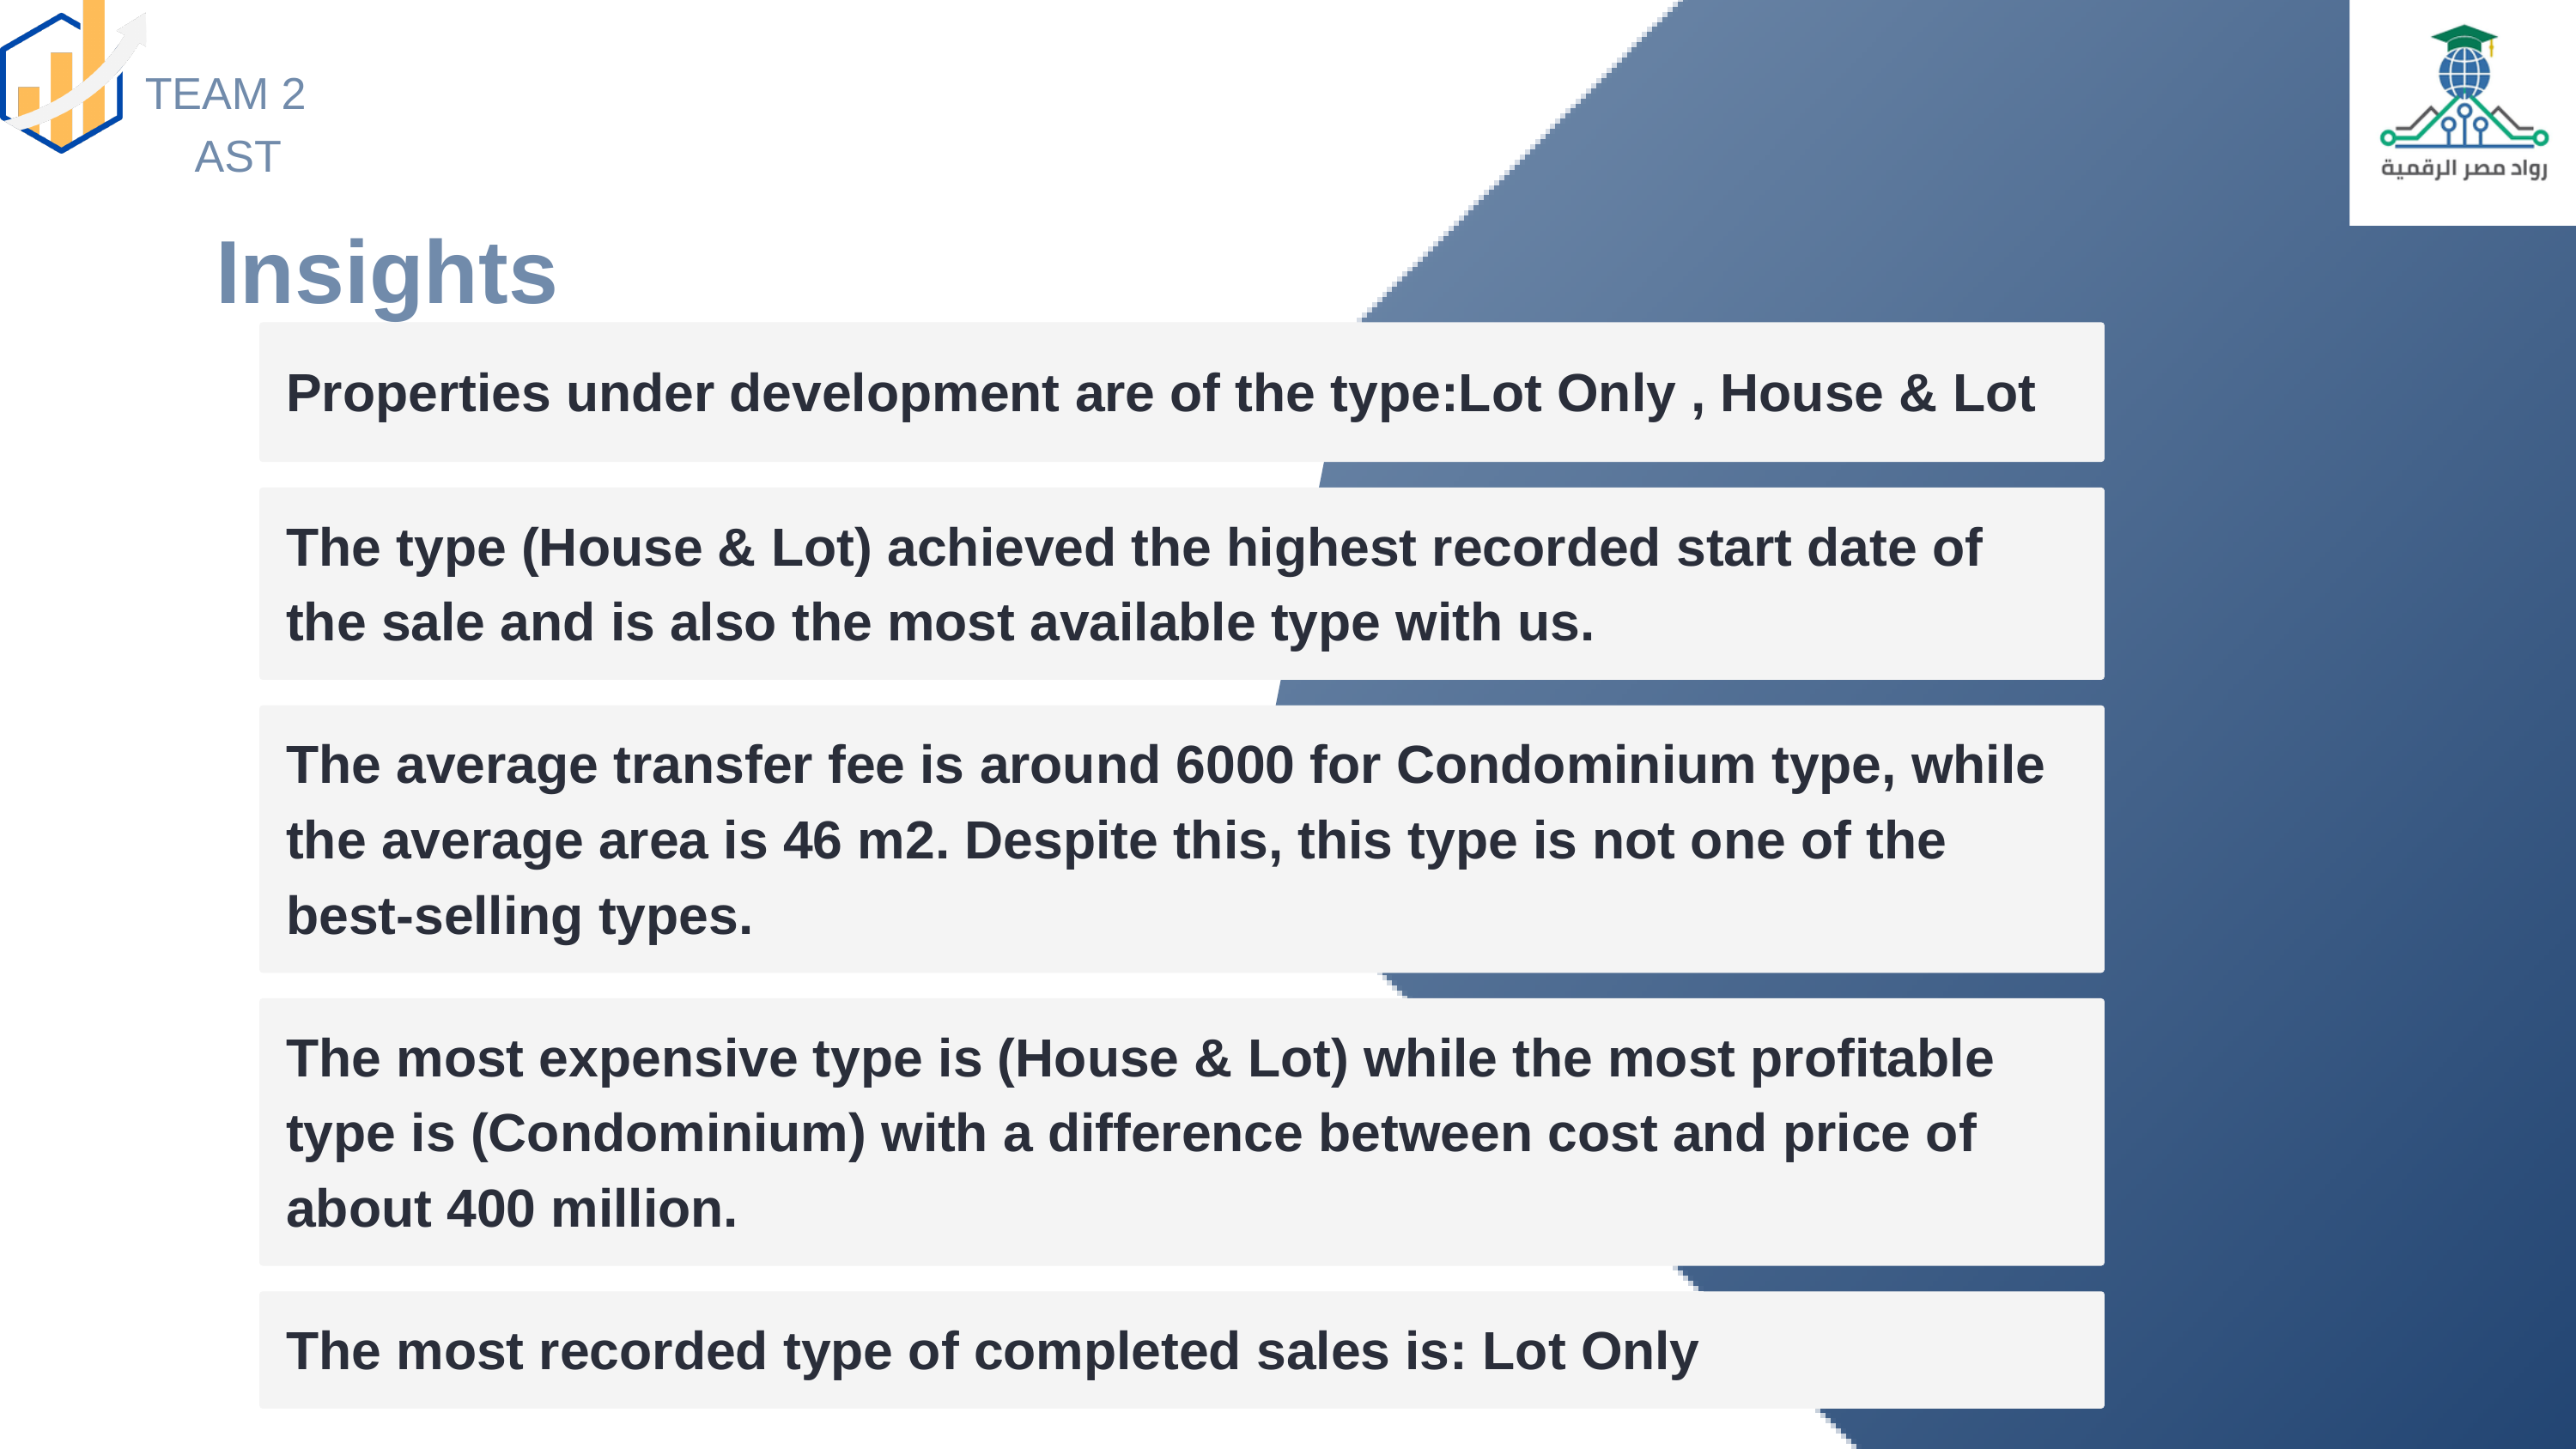

TEAM 2
    AST
Insights

Properties under development are of the type:Lot Only , House & Lot

The type (House & Lot) achieved the highest recorded start date of the sale and is also the most available type with us.

The average transfer fee is around 6000 for Condominium type, while the average area is 46 m2. Despite this, this type is not one of the best-selling types.

The most expensive type is (House & Lot) while the most profitable type is (Condominium) with a difference between cost and price of about 400 million.

The most recorded type of completed sales is: Lot Only